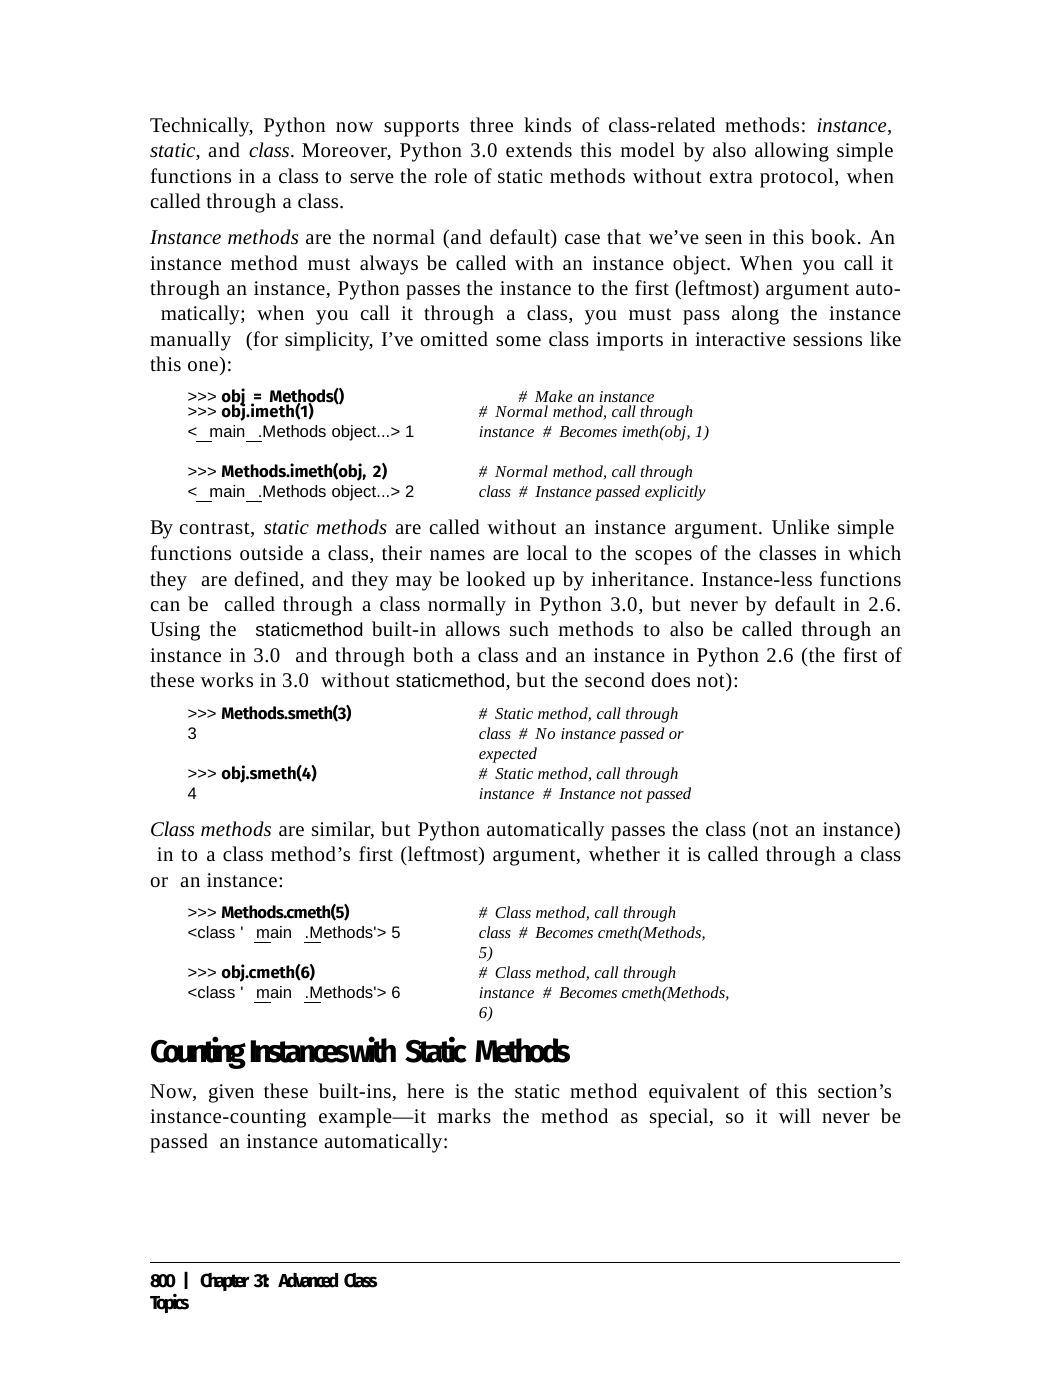

Technically, Python now supports three kinds of class-related methods: instance,  static, and class. Moreover, Python 3.0 extends this model by also allowing simple  functions in a class to serve the role of static methods without extra protocol, when  called through a class.
Instance methods are the normal (and default) case that we’ve seen in this book. An  instance method must always be called with an instance object. When you call it  through an instance, Python passes the instance to the first (leftmost) argument auto-  matically; when you call it through a class, you must pass along the instance manually  (for simplicity, I’ve omitted some class imports in interactive sessions like this one):
>>> obj = Methods()	# Make an instance
>>> obj.imeth(1)
< main .Methods object...> 1
# Normal method, call through instance  # Becomes imeth(obj, 1)

>>> Methods.imeth(obj, 2)
< main .Methods object...> 2
# Normal method, call through class  # Instance passed explicitly

By contrast, static methods are called without an instance argument. Unlike simple  functions outside a class, their names are local to the scopes of the classes in which they  are defined, and they may be looked up by inheritance. Instance-less functions can be  called through a class normally in Python 3.0, but never by default in 2.6. Using the  staticmethod built-in allows such methods to also be called through an instance in 3.0  and through both a class and an instance in Python 2.6 (the first of these works in 3.0  without staticmethod, but the second does not):
>>> Methods.smeth(3)
3
# Static method, call through class  # No instance passed or expected
>>> obj.smeth(4)
4
# Static method, call through instance  # Instance not passed
Class methods are similar, but Python automatically passes the class (not an instance)  in to a class method’s first (leftmost) argument, whether it is called through a class or  an instance:
>>> Methods.cmeth(5)
<class ' main .Methods'> 5
# Class method, call through class  # Becomes cmeth(Methods, 5)

>>> obj.cmeth(6)
<class ' main .Methods'> 6
# Class method, call through instance  # Becomes cmeth(Methods, 6)

Counting Instances with Static Methods
Now, given these built-ins, here is the static method equivalent of this section’s  instance-counting example—it marks the method as special, so it will never be passed  an instance automatically:

800  |  Chapter 31:  Advanced Class Topics